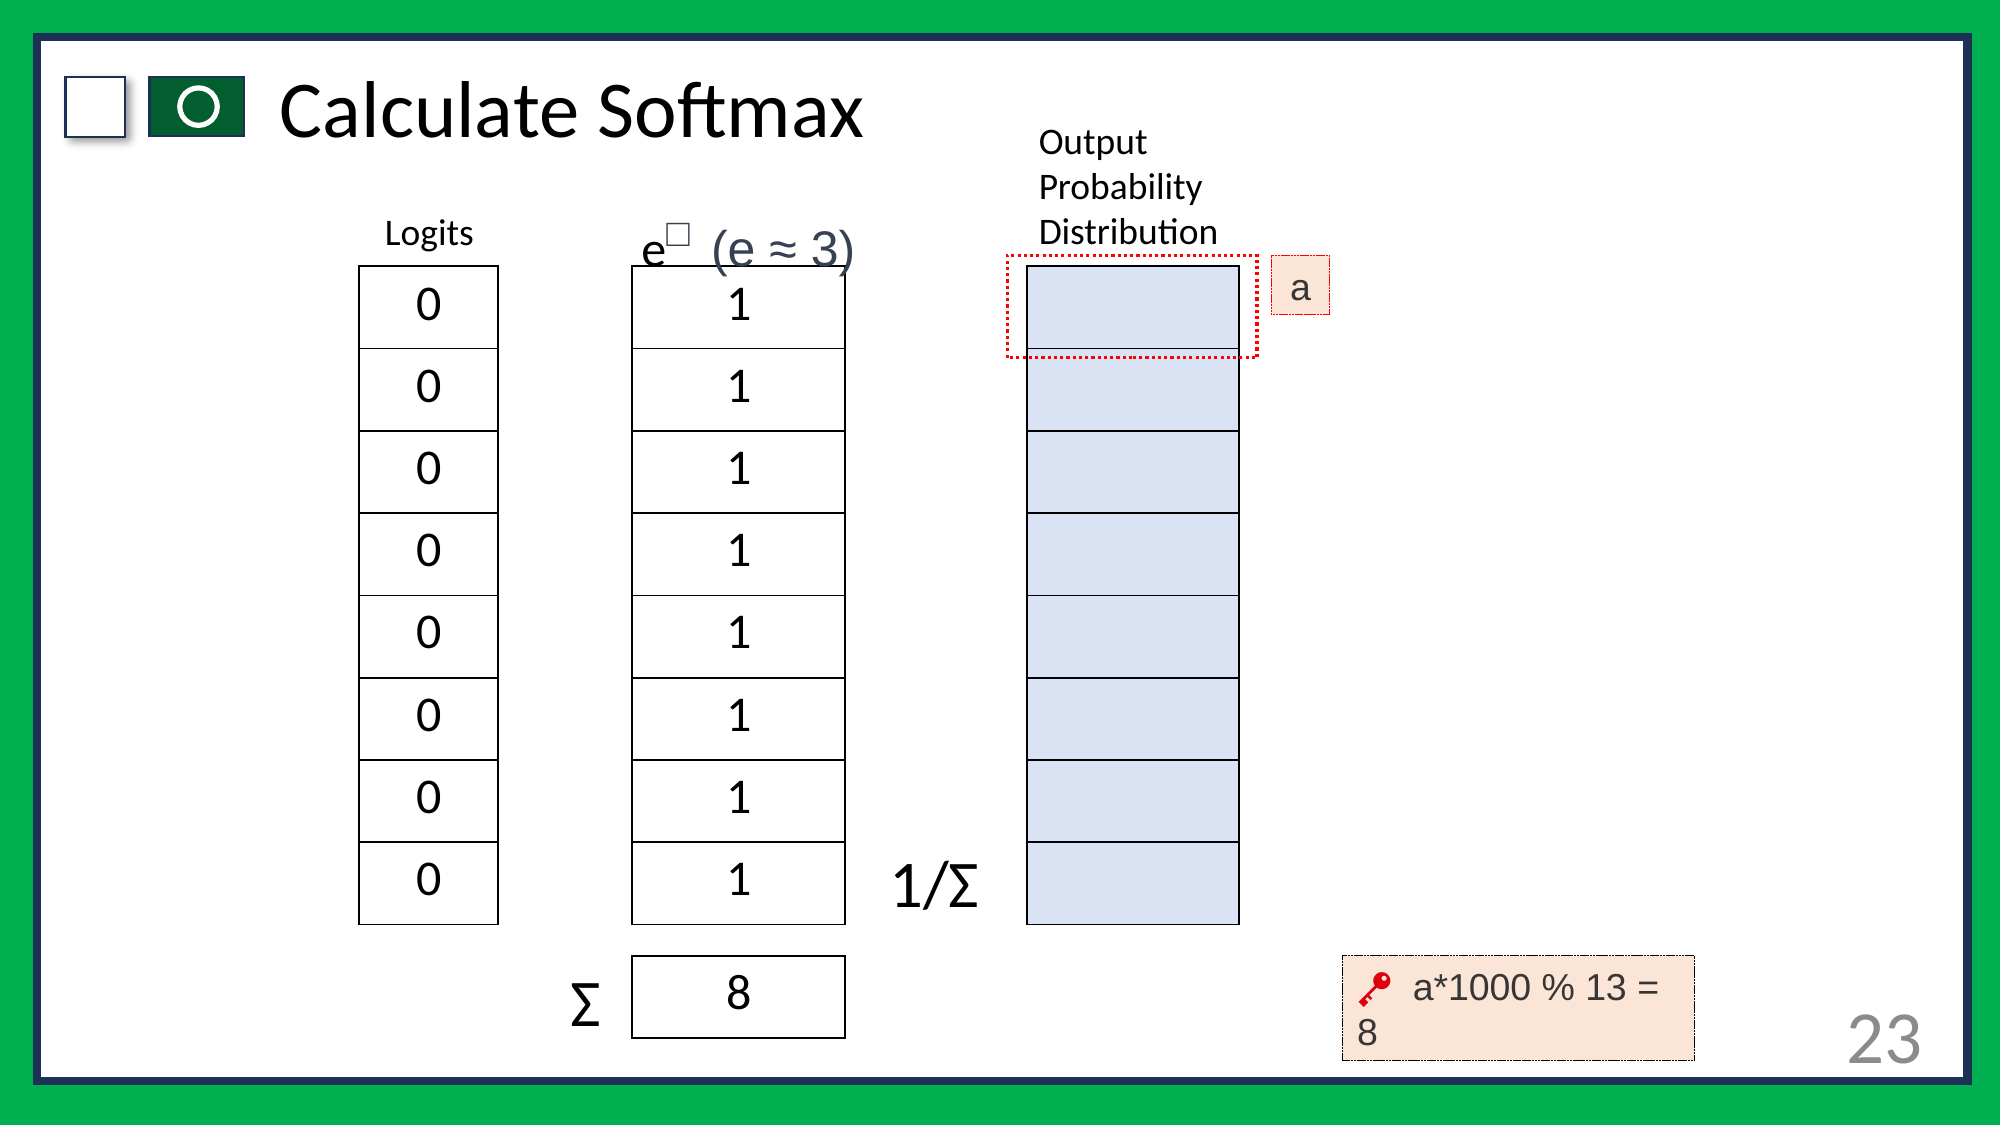

# Calculate Softmax
Output Probability Distribution
e□  (e ≈ 3)
Logits

a
| 0 |
| --- |
| 0 |
| 0 |
| 0 |
| 0 |
| 0 |
| 0 |
| 0 |
| 1 |
| --- |
| 1 |
| 1 |
| 1 |
| 1 |
| 1 |
| 1 |
| 1 |
|  |
| --- |
|  |
|  |
|  |
|  |
|  |
|  |
|  |
1/Σ
Σ
| 8 |
| --- |
🔑  a*1000 % 13 = 8
23